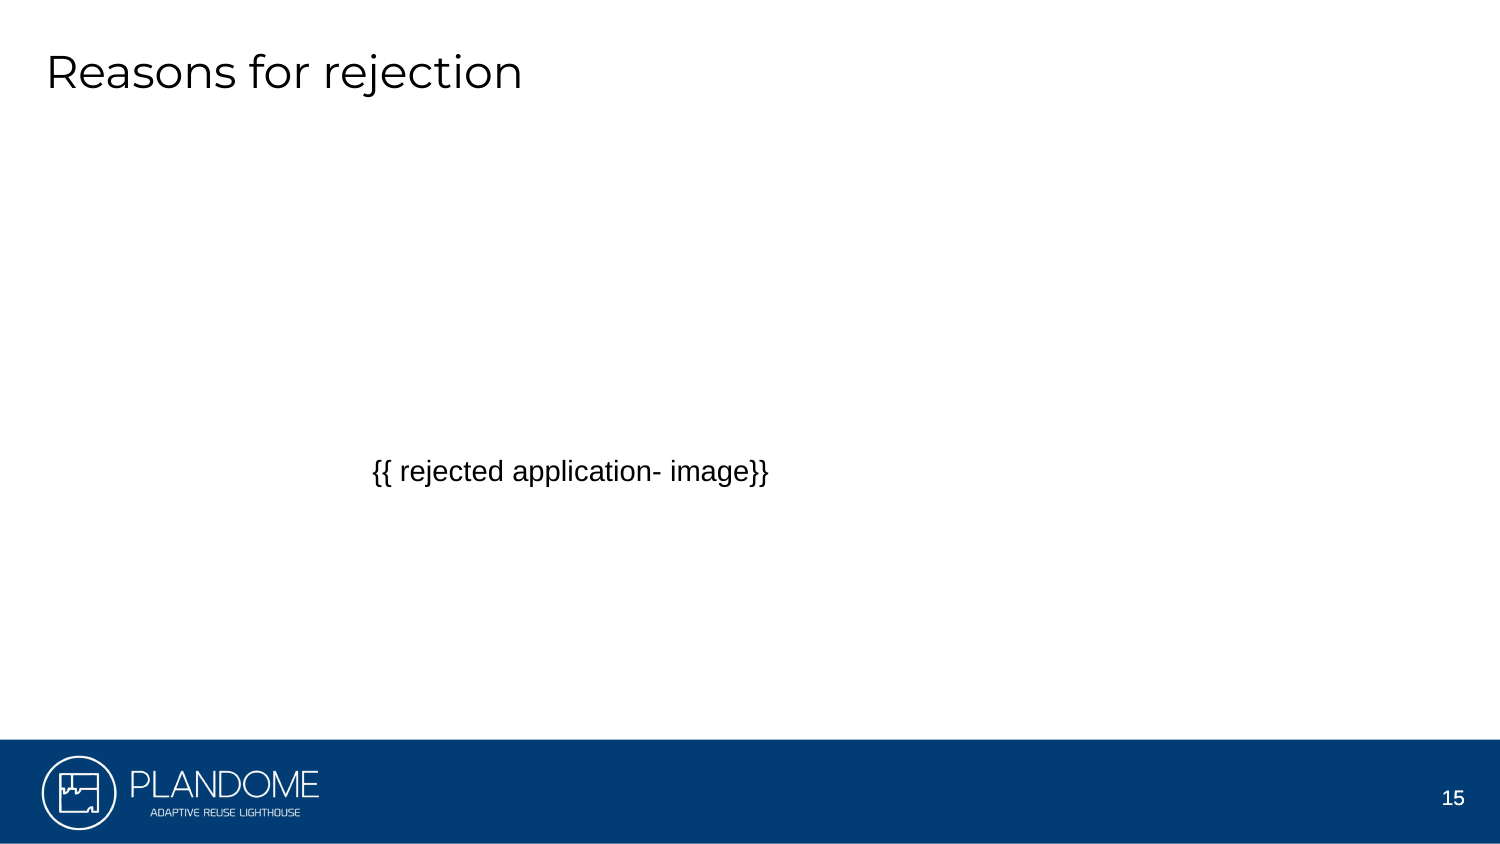

Reasons for rejection
{{ rejected application- image}}
15
15